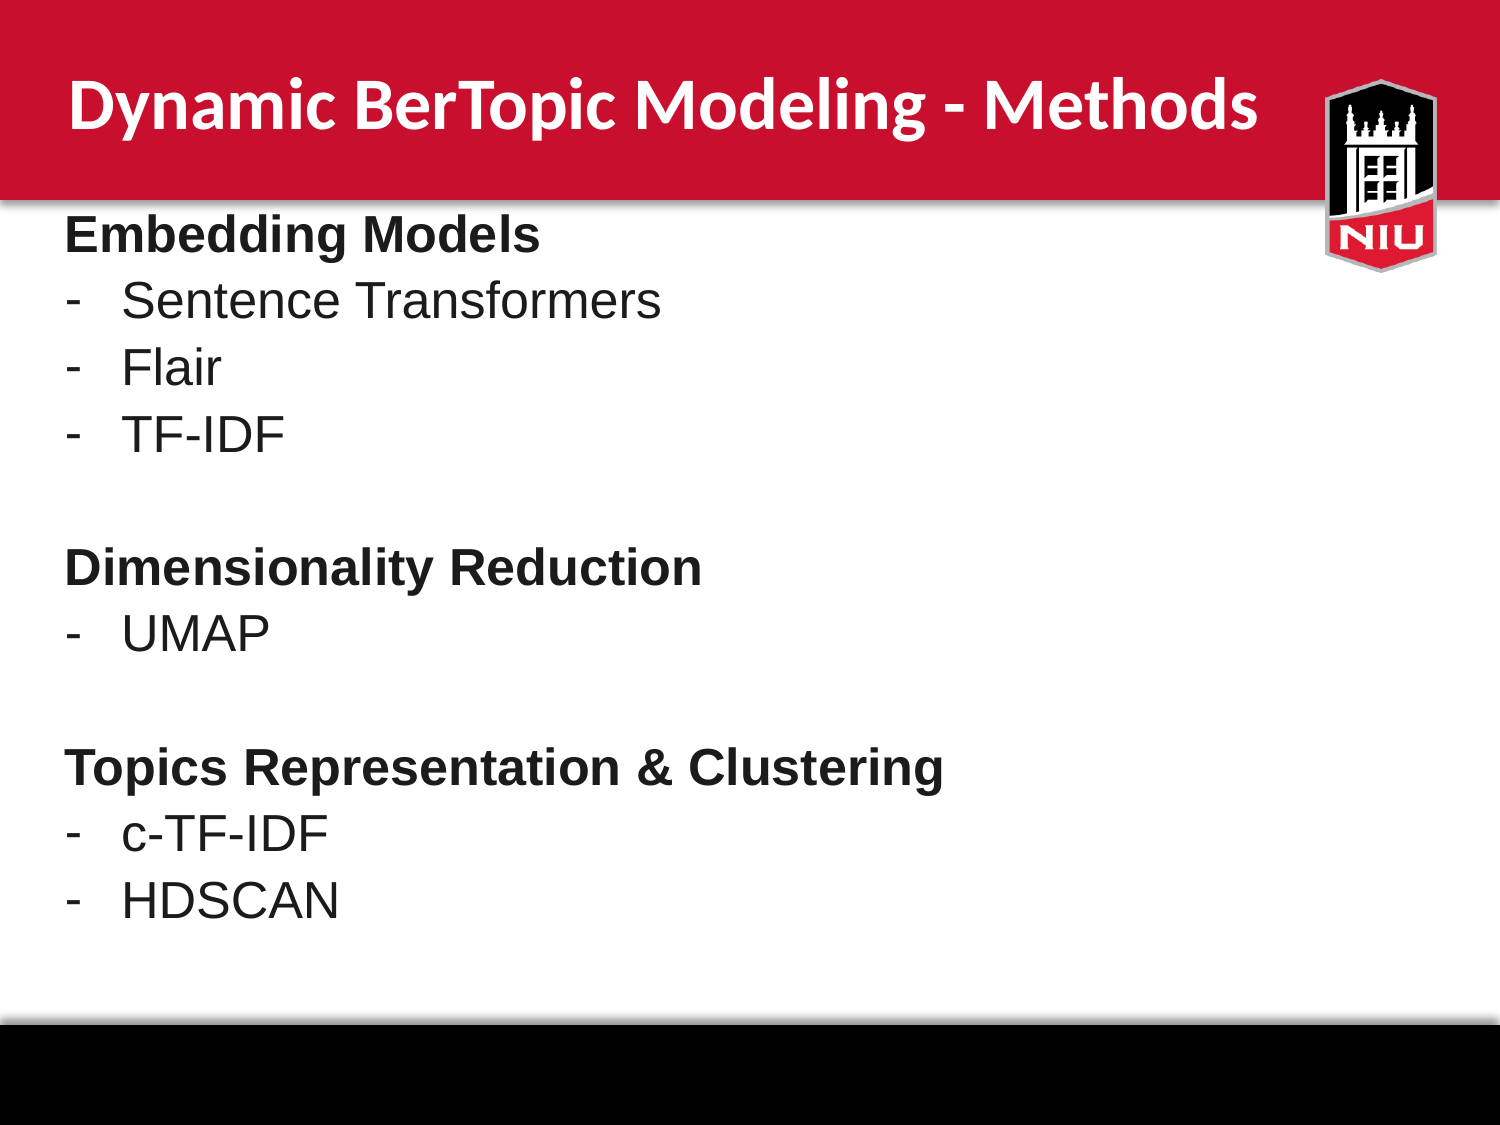

# Dynamic BerTopic Modeling - Methods
Embedding Models
Sentence Transformers
Flair
TF-IDF

Dimensionality Reduction
UMAP

Topics Representation & Clustering
c-TF-IDF
HDSCAN